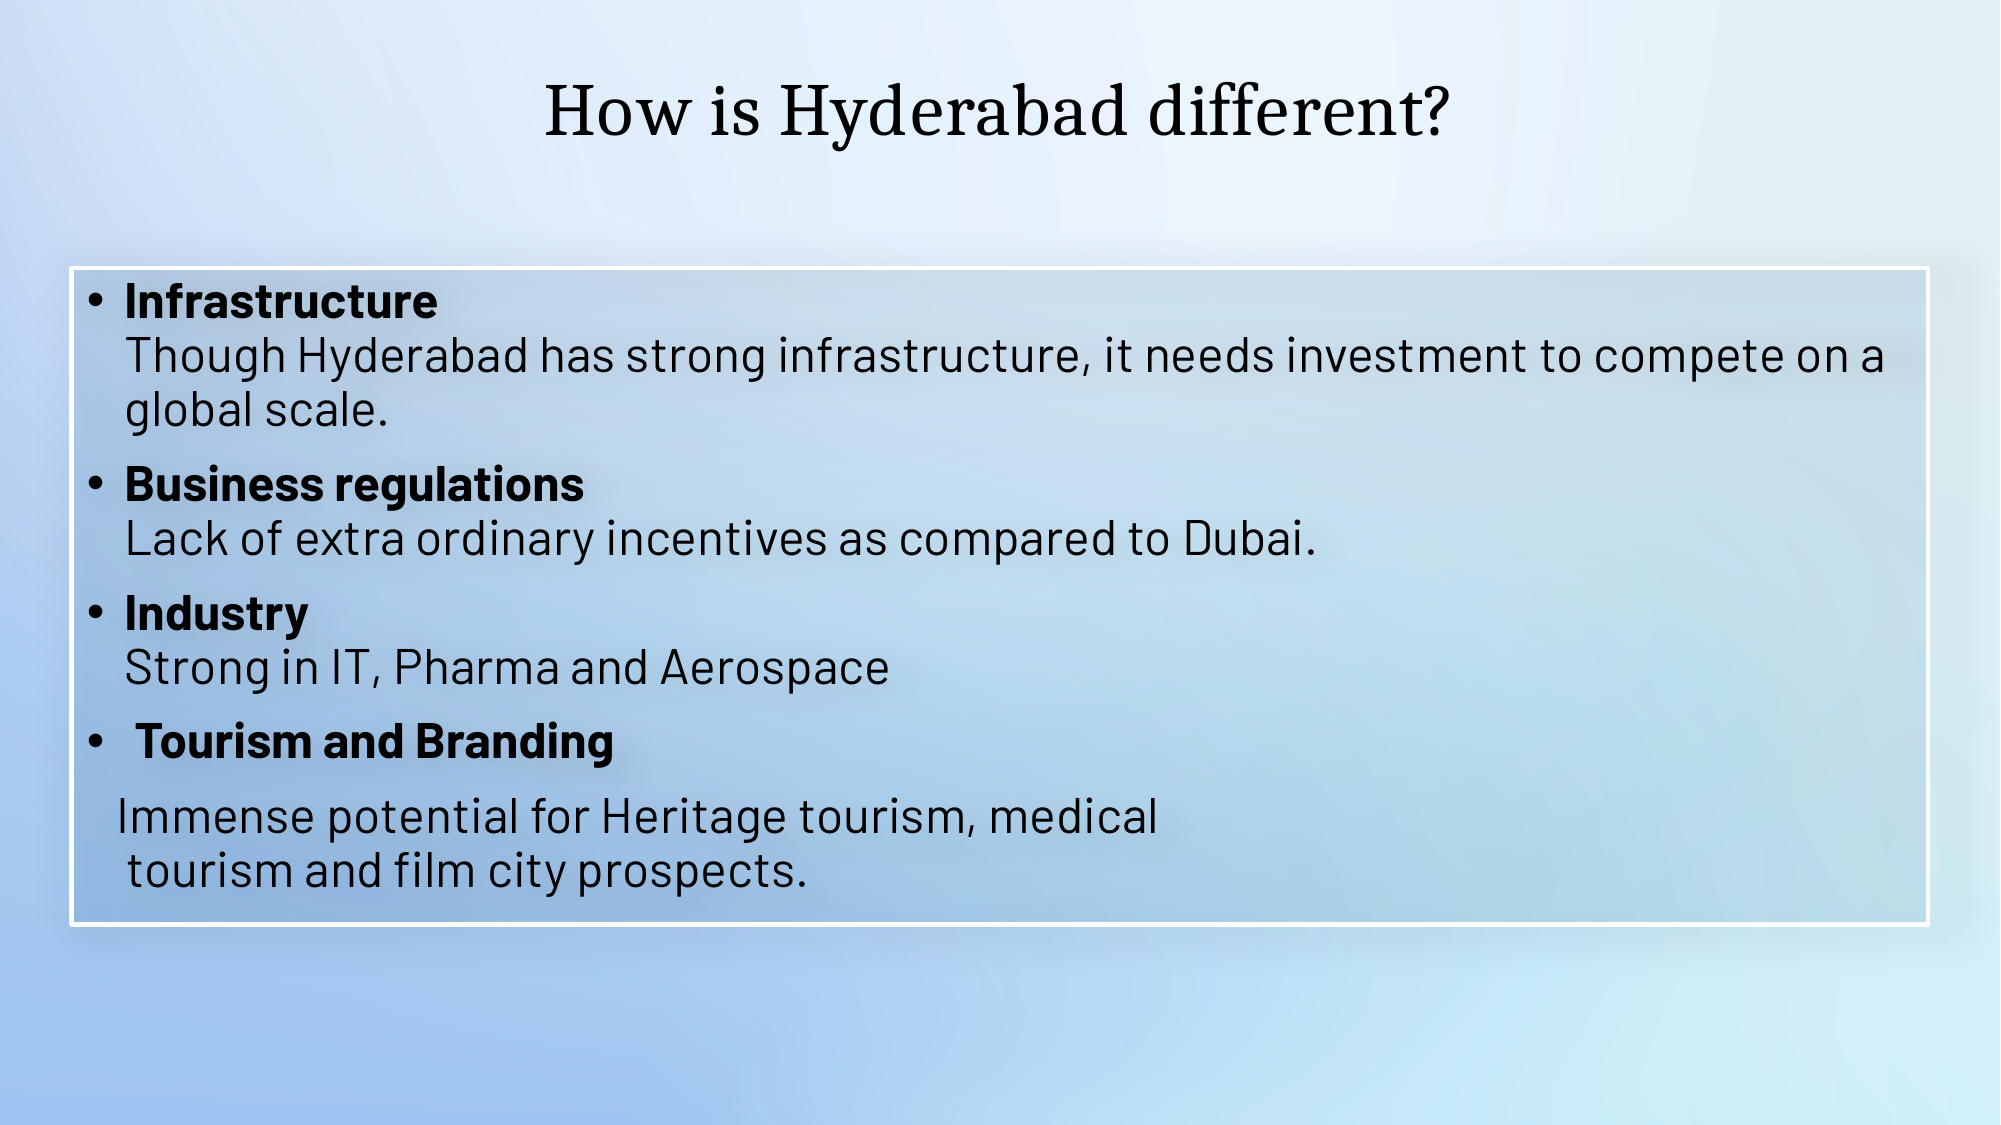

# How is Hyderabad different?
Infrastructure
Though Hyderabad has strong infrastructure, it needs investment to compete on a global scale.
Business regulations
Lack of extra ordinary incentives as compared to Dubai.
Industry
Strong in IT, Pharma and Aerospace
 Tourism and Branding
   Immense potential for Heritage tourism, medical
    tourism and film city prospects.